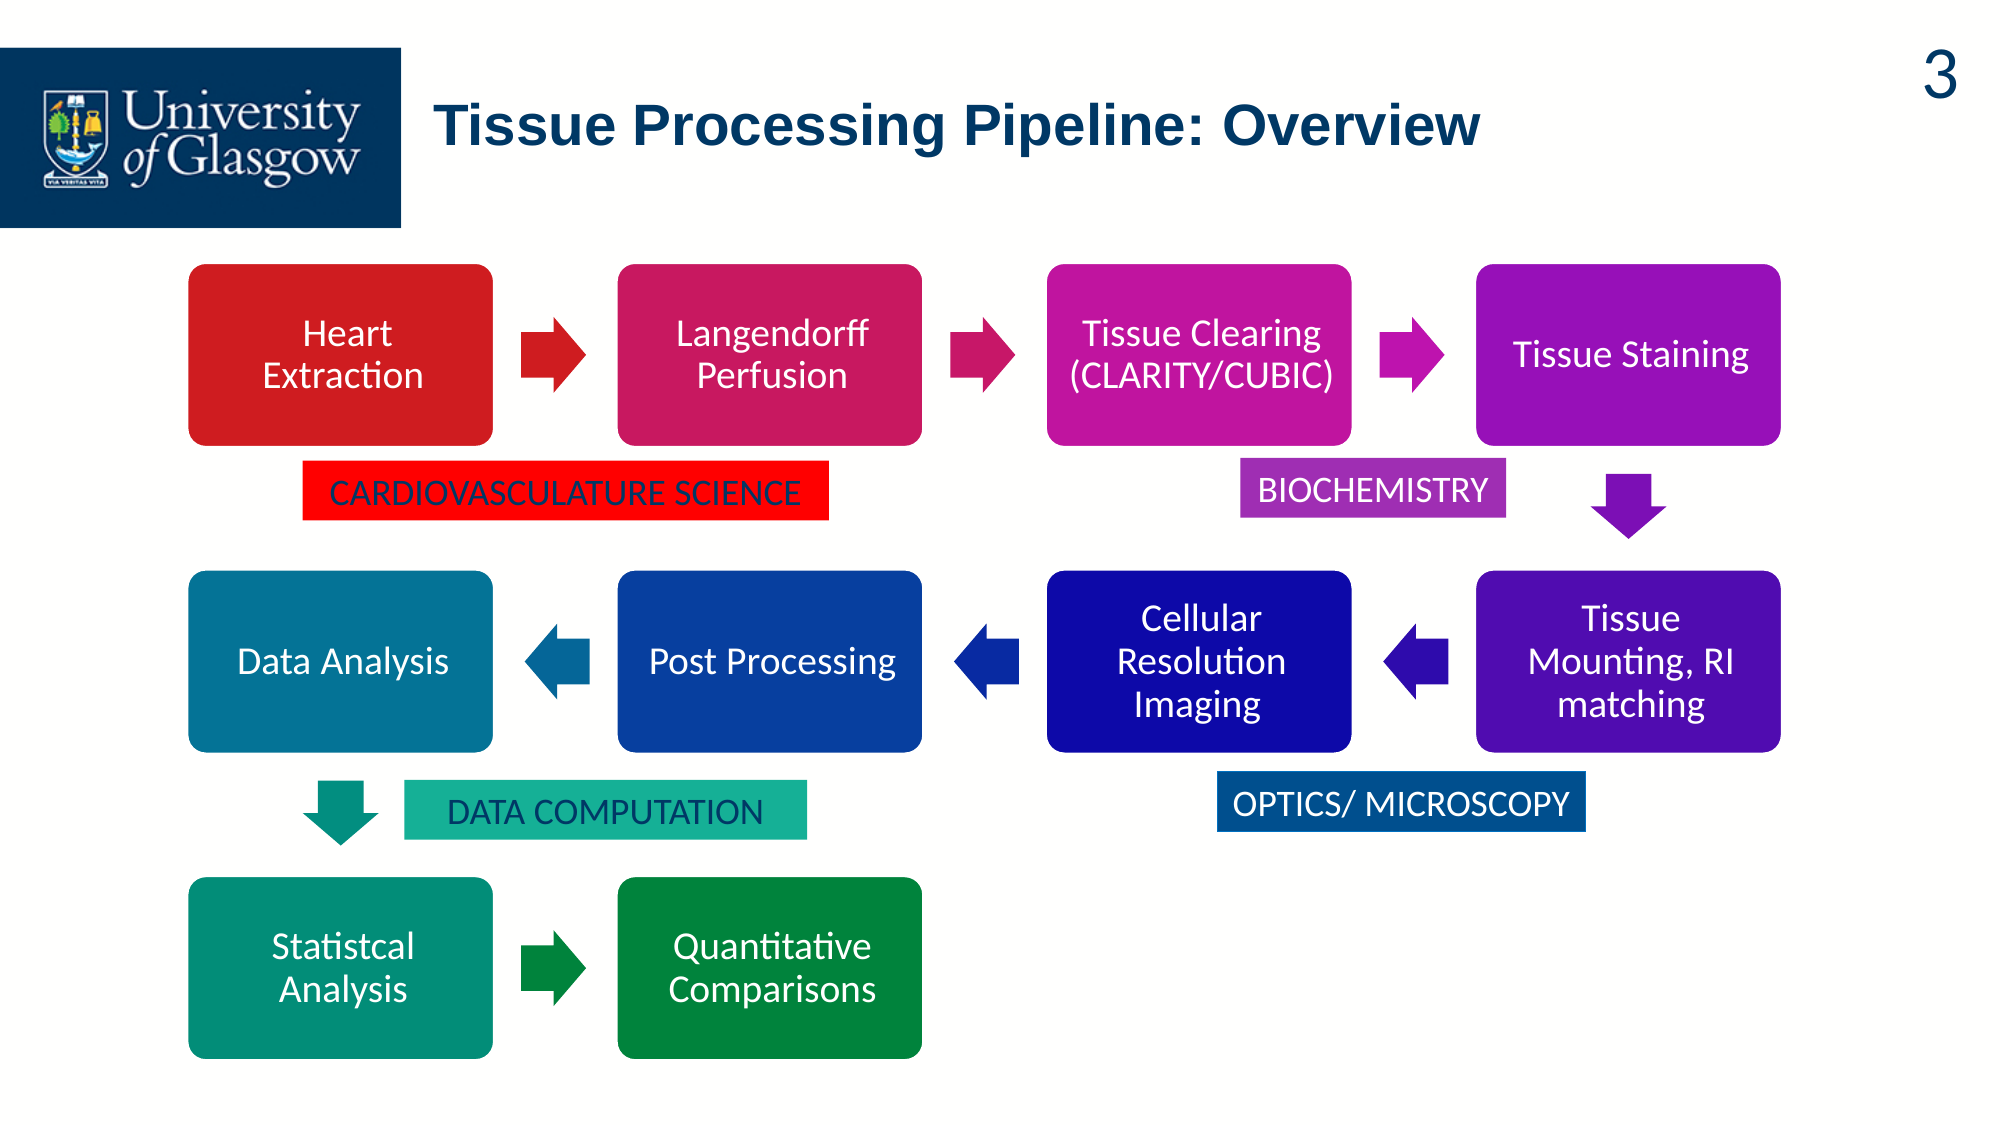

3
# Tissue Processing Pipeline: Overview
 Heart Extraction

Langendorff Perfusion

Tissue Clearing (CLARITY/CUBIC)

Tissue Staining

Tissue Mounting, RI matching

Cellular Resolution Imaging

Post Processing

Data Analysis

Statistcal Analysis

Quantitative Comparisons
BIOCHEMISTRY
CARDIOVASCULATURE SCIENCE
OPTICS/ MICROSCOPY
DATA COMPUTATION